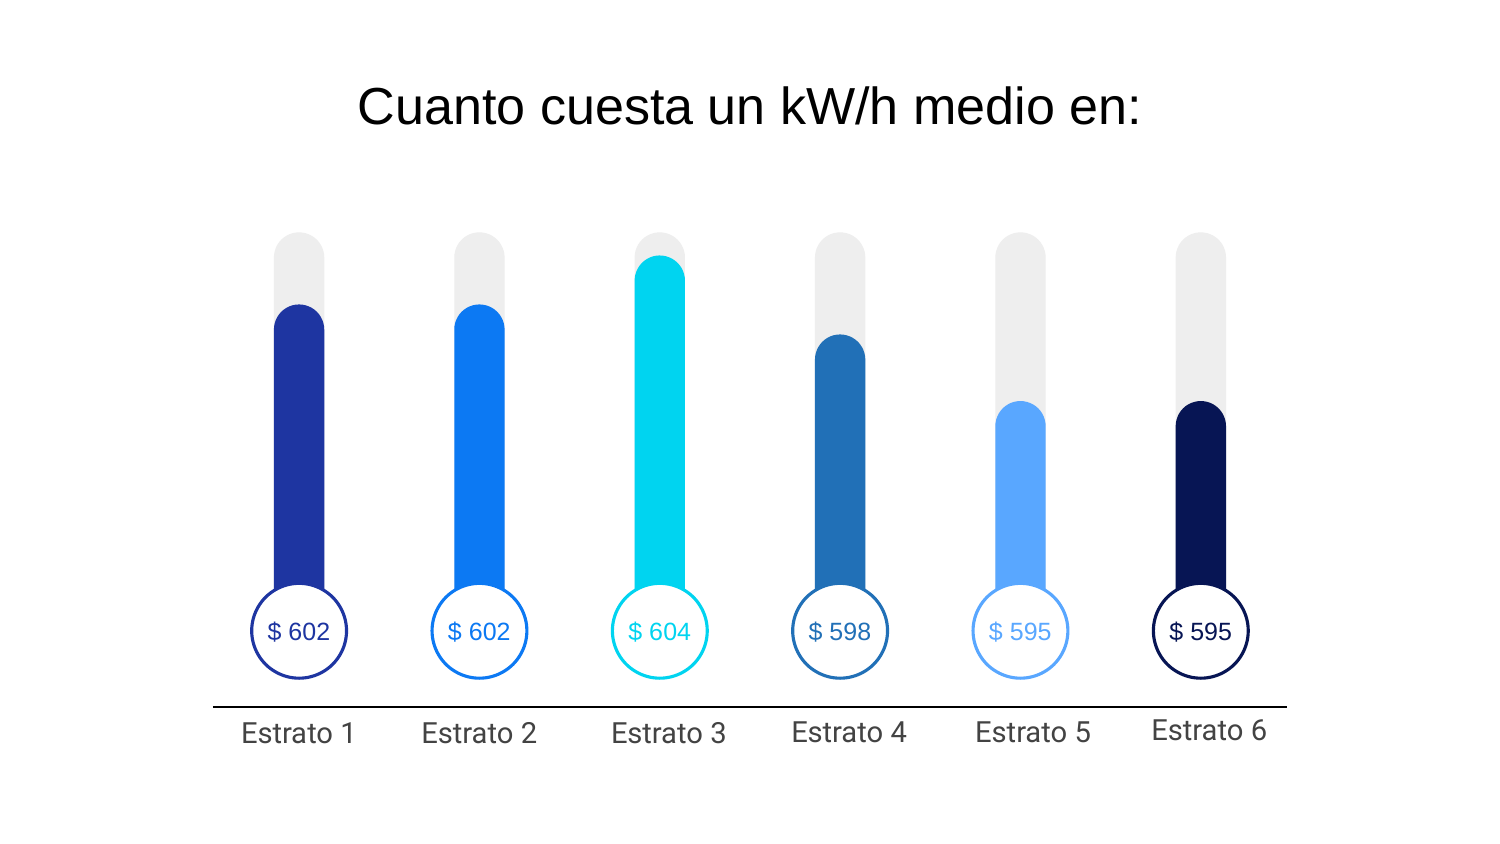

# Cuanto cuesta un kW/h medio en:

$ 602
Estrato 1

$ 602
Estrato 2

$ 604
Estrato 3

$ 598
Estrato 4

$ 595
Estrato 5

$ 595
Estrato 6